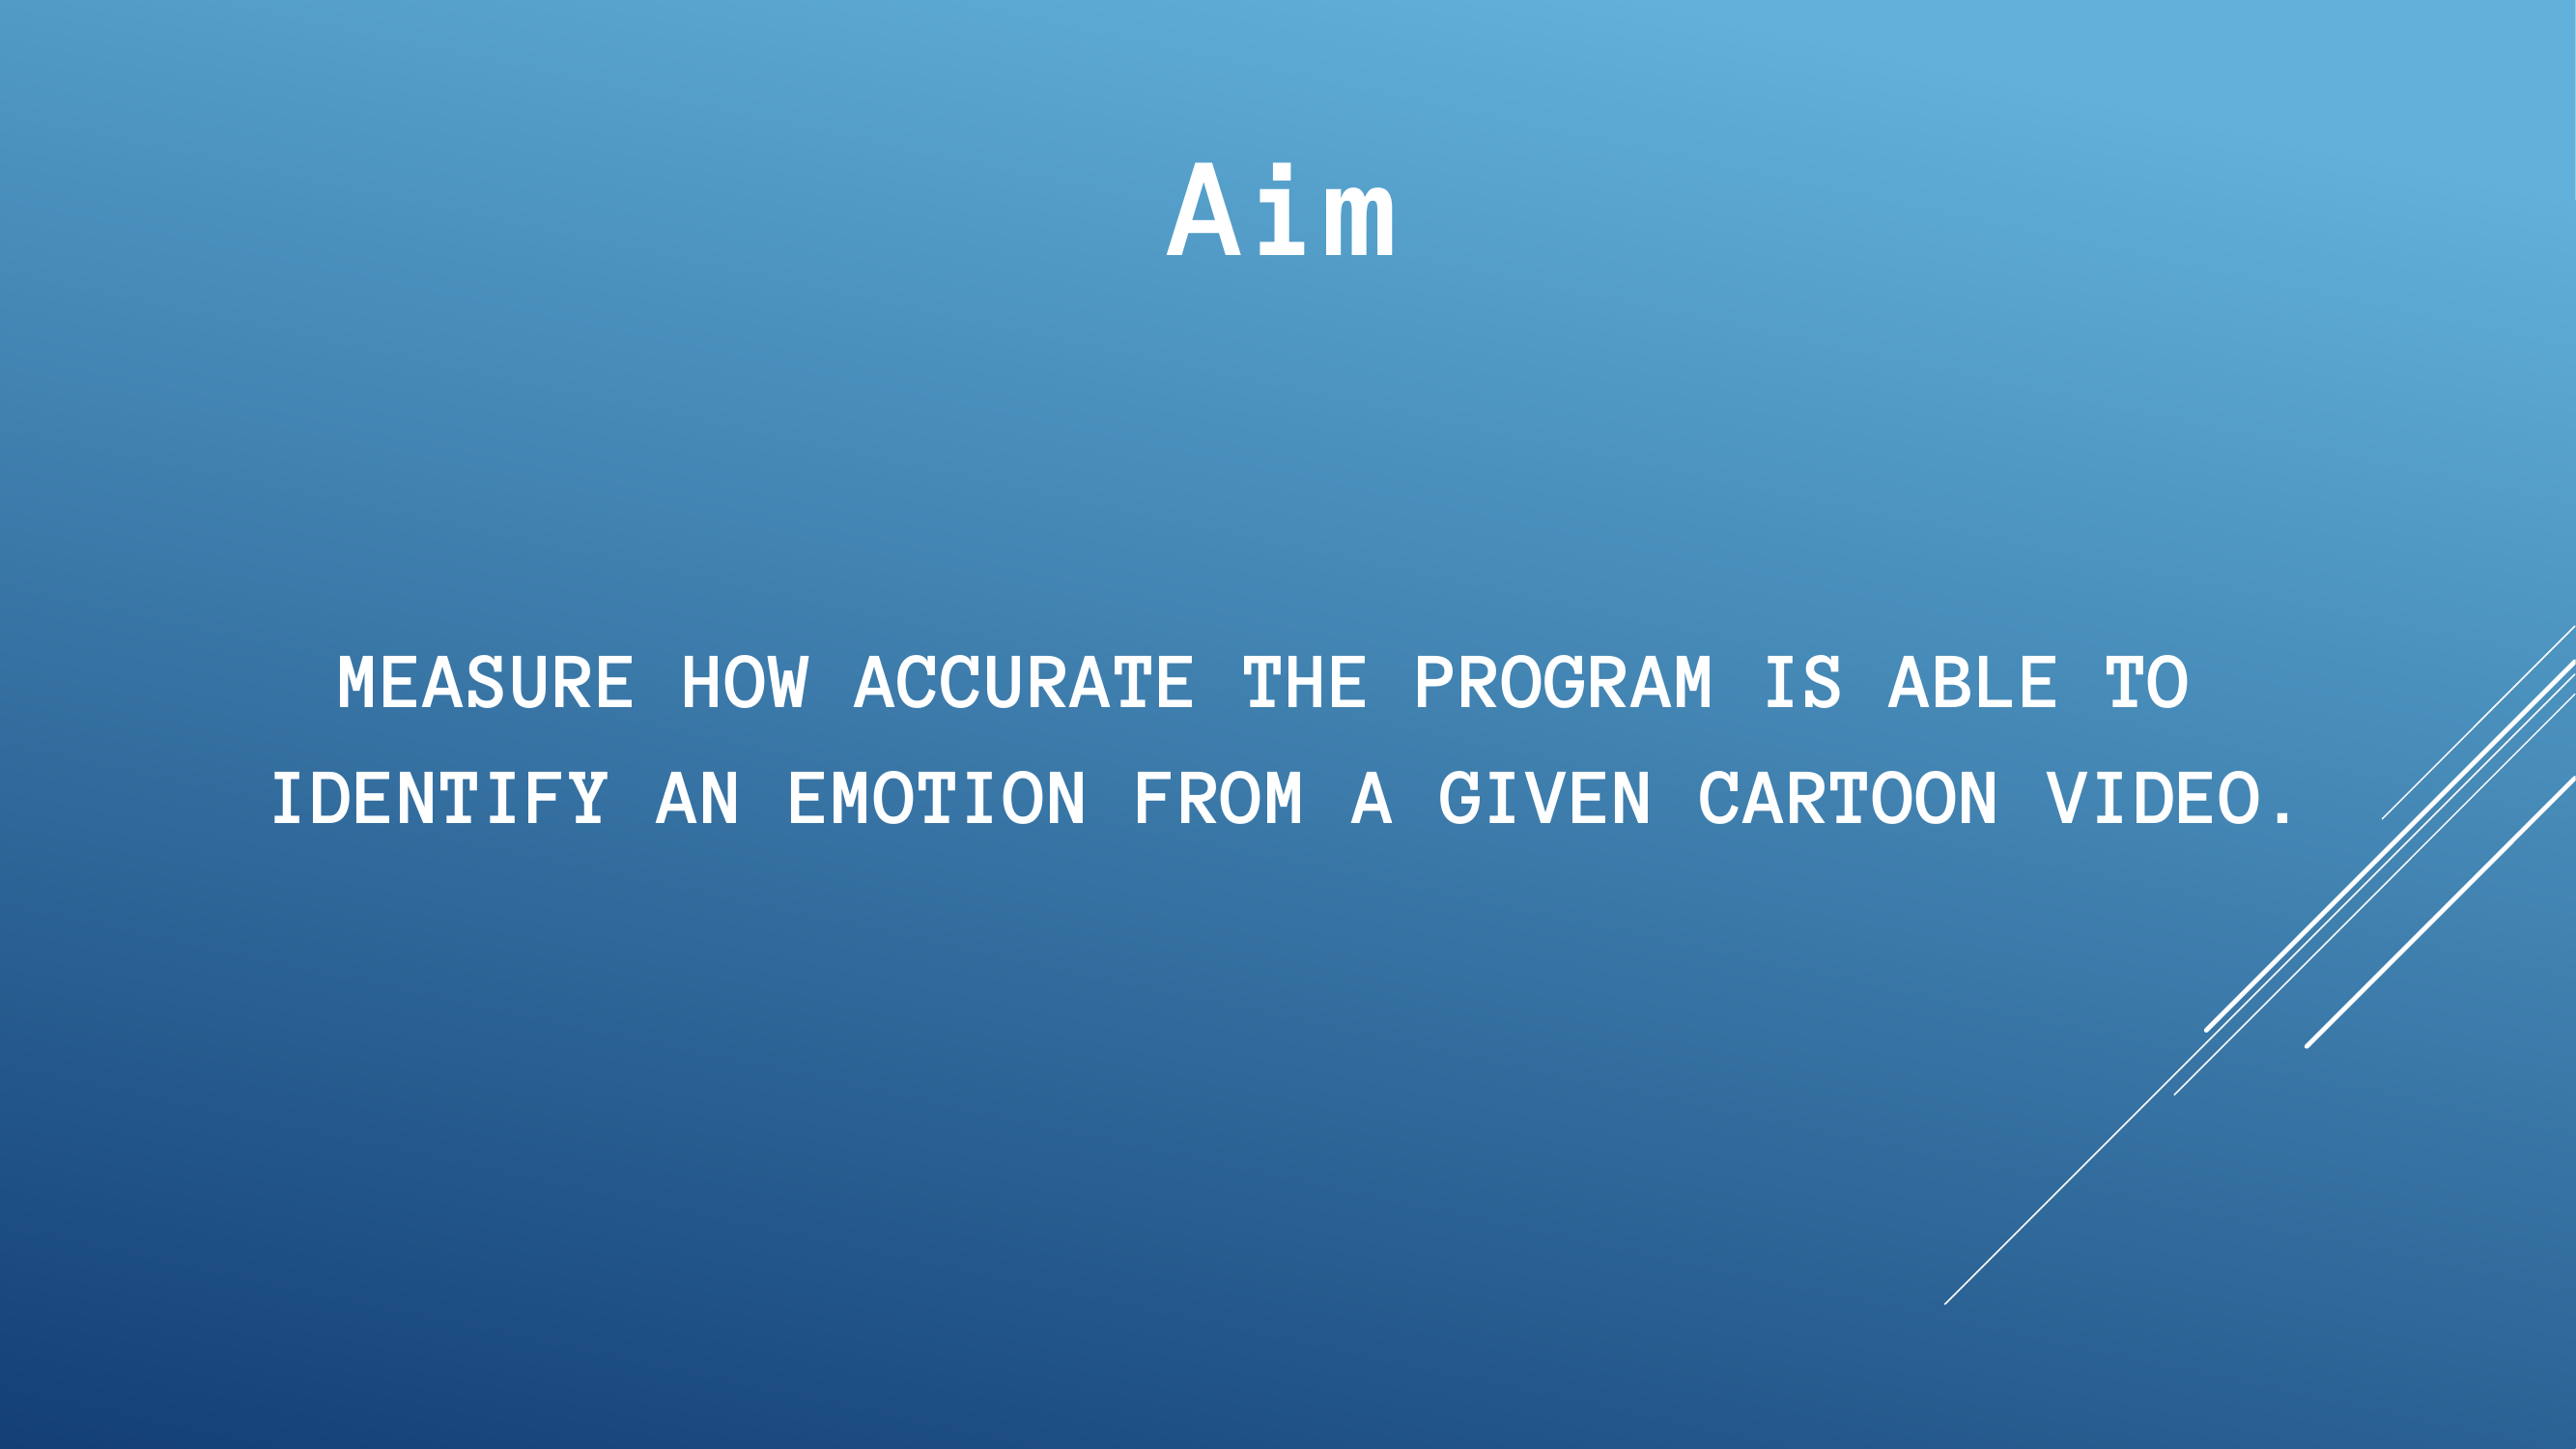

Aim
Measure how accurate the program is able to  identify an emotion from a given cartoon video.